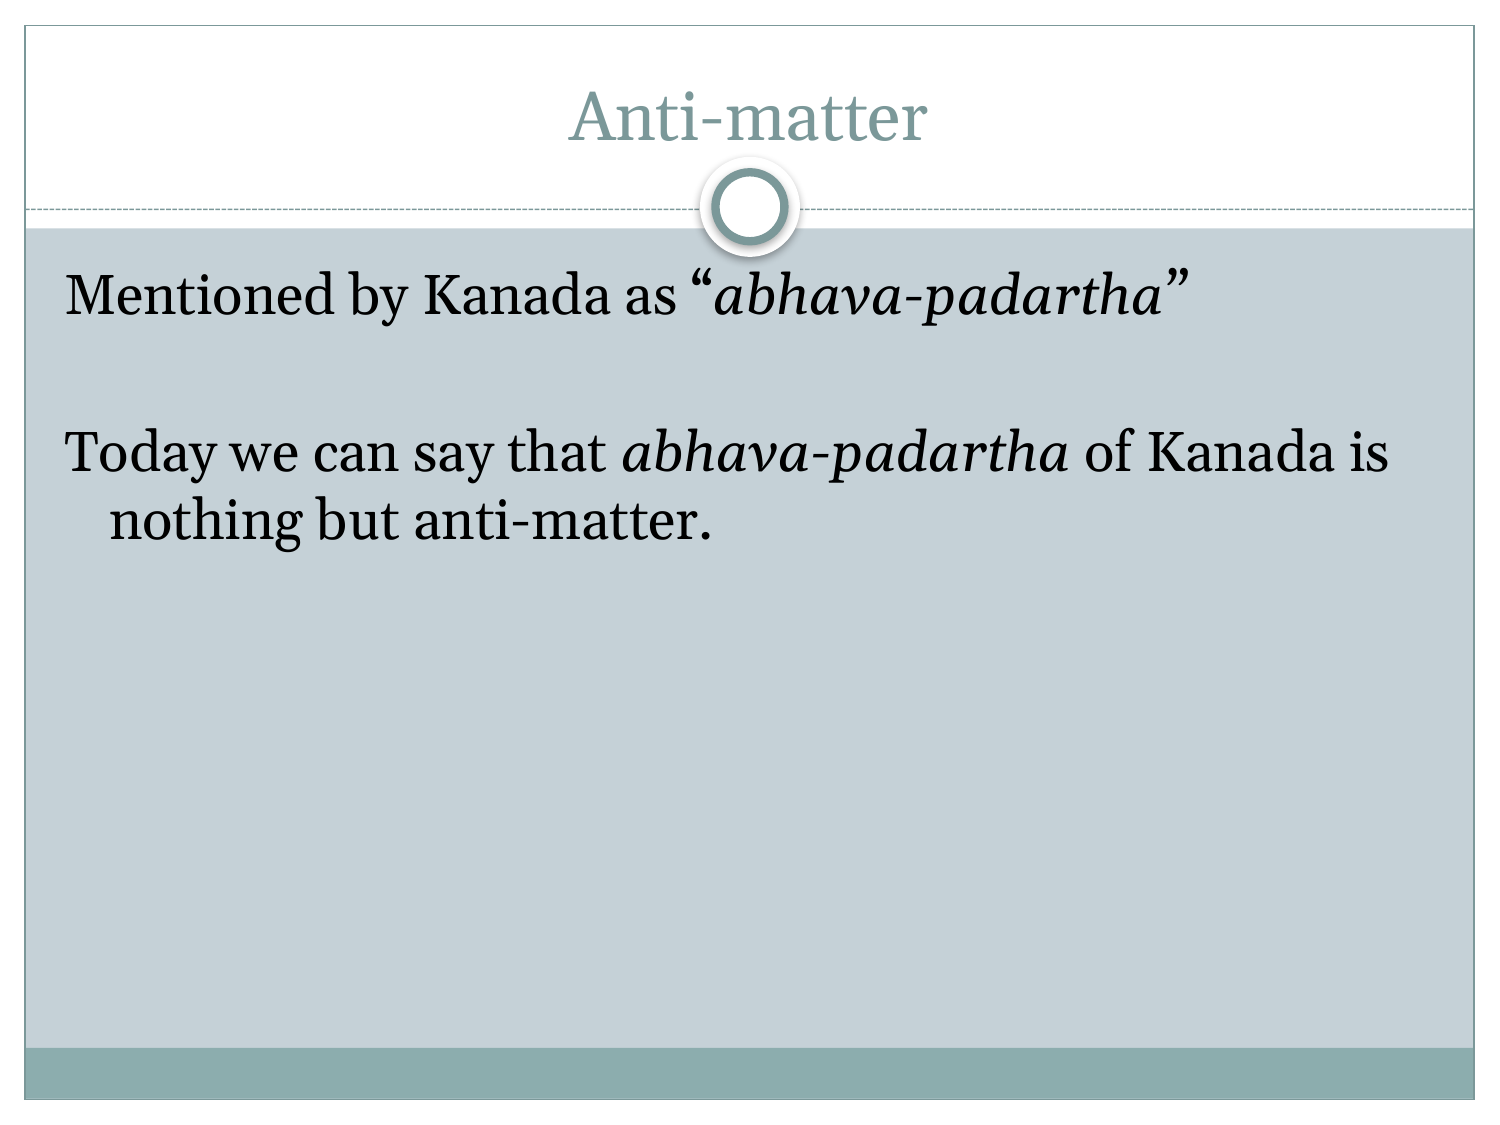

# Anti-matter
Mentioned by Kanada as “abhava-padartha”

Today we can say that abhava-padartha of Kanada is nothing but anti-matter.